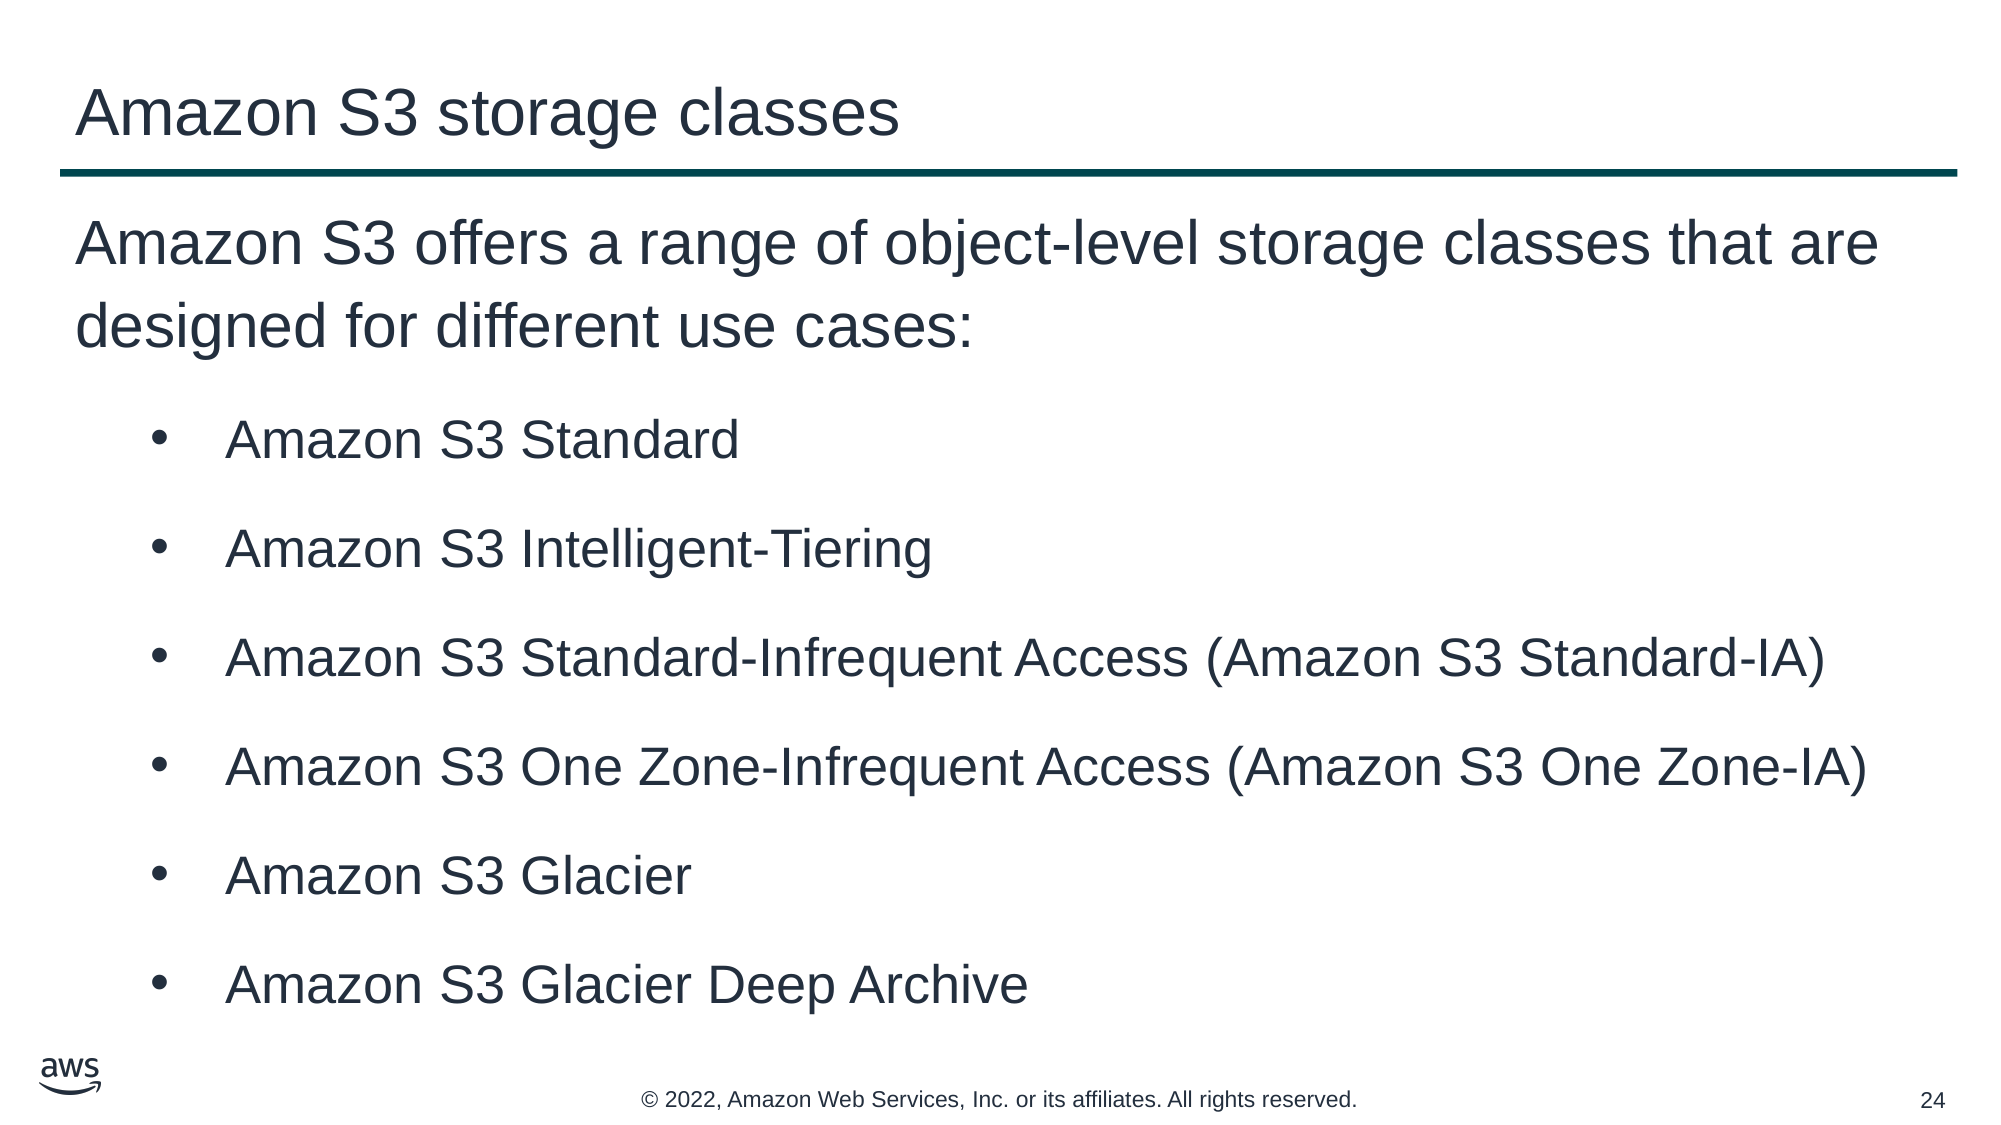

# Amazon S3 storage classes
Amazon S3 offers a range of object-level storage classes that are designed for different use cases:
Amazon S3 Standard
Amazon S3 Intelligent-Tiering
Amazon S3 Standard-Infrequent Access (Amazon S3 Standard-IA)
Amazon S3 One Zone-Infrequent Access (Amazon S3 One Zone-IA)
Amazon S3 Glacier
Amazon S3 Glacier Deep Archive
24